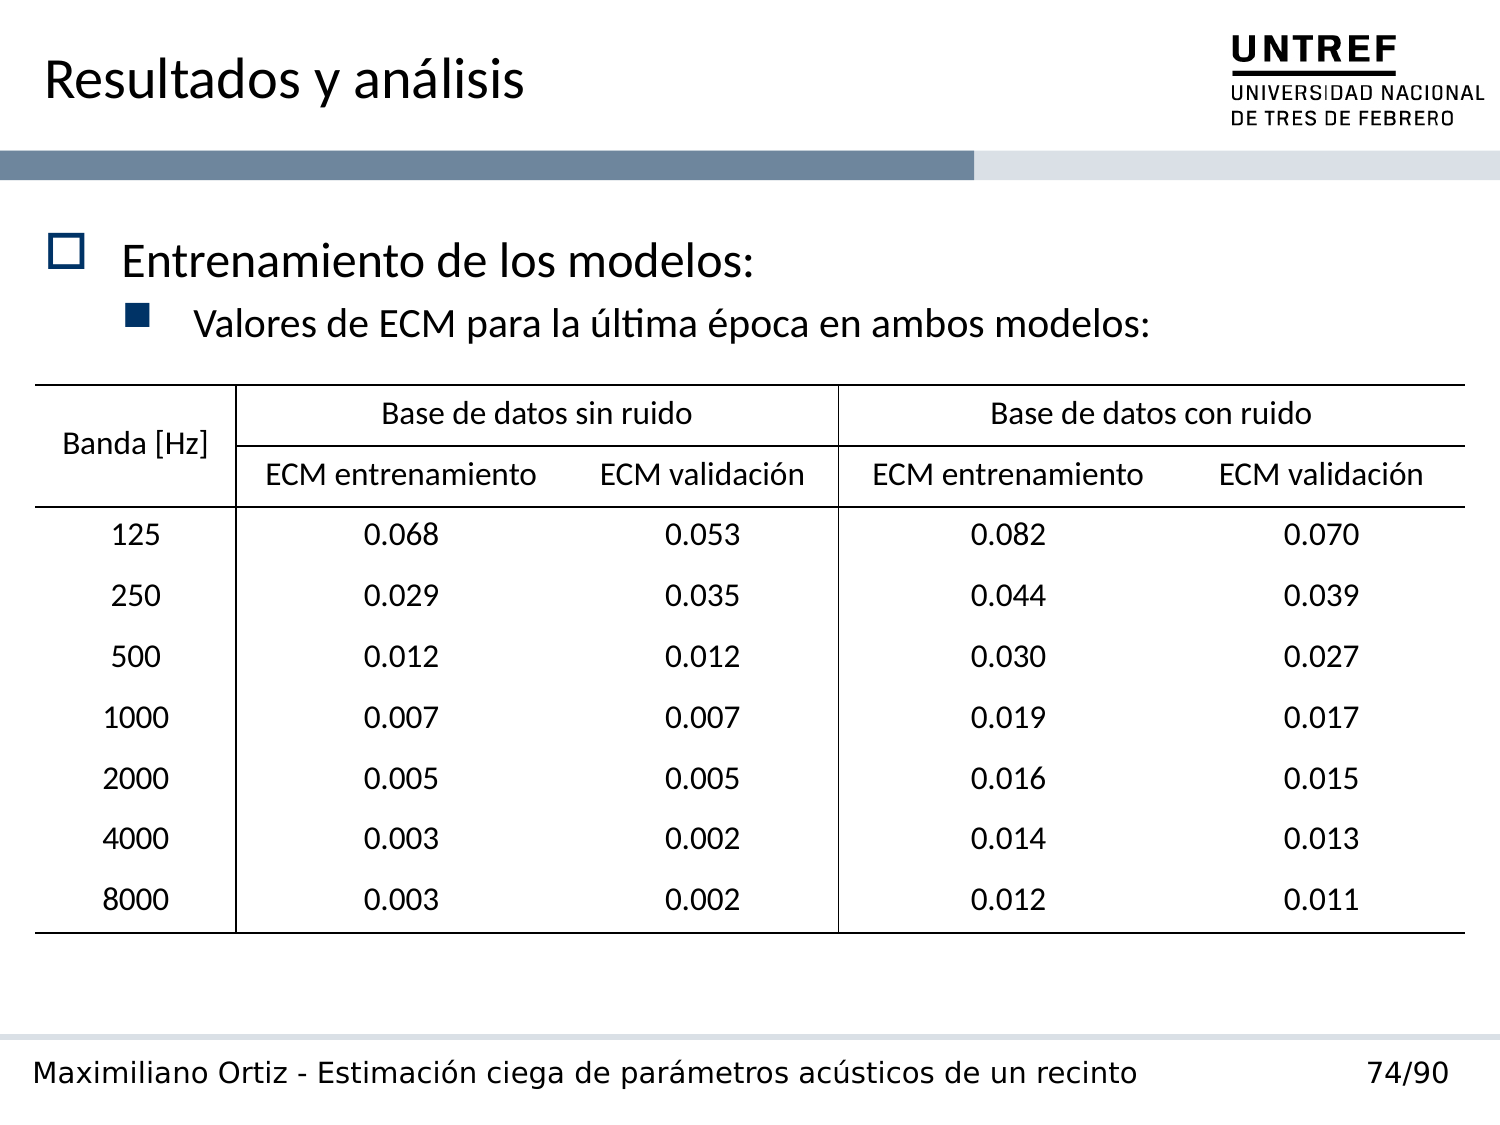

# Resultados y análisis
Entrenamiento de los modelos:
Valores de ECM para la última época en ambos modelos:
| Banda [Hz] | Base de datos sin ruido |  | Base de datos con ruido |  |
| --- | --- | --- | --- | --- |
|  | ECM entrenamiento | ECM validación | ECM entrenamiento | ECM validación |
| 125 | 0.068 | 0.053 | 0.082 | 0.070 |
| 250 | 0.029 | 0.035 | 0.044 | 0.039 |
| 500 | 0.012 | 0.012 | 0.030 | 0.027 |
| 1000 | 0.007 | 0.007 | 0.019 | 0.017 |
| 2000 | 0.005 | 0.005 | 0.016 | 0.015 |
| 4000 | 0.003 | 0.002 | 0.014 | 0.013 |
| 8000 | 0.003 | 0.002 | 0.012 | 0.011 |

74/90
Maximiliano Ortiz - Estimación ciega de parámetros acústicos de un recinto